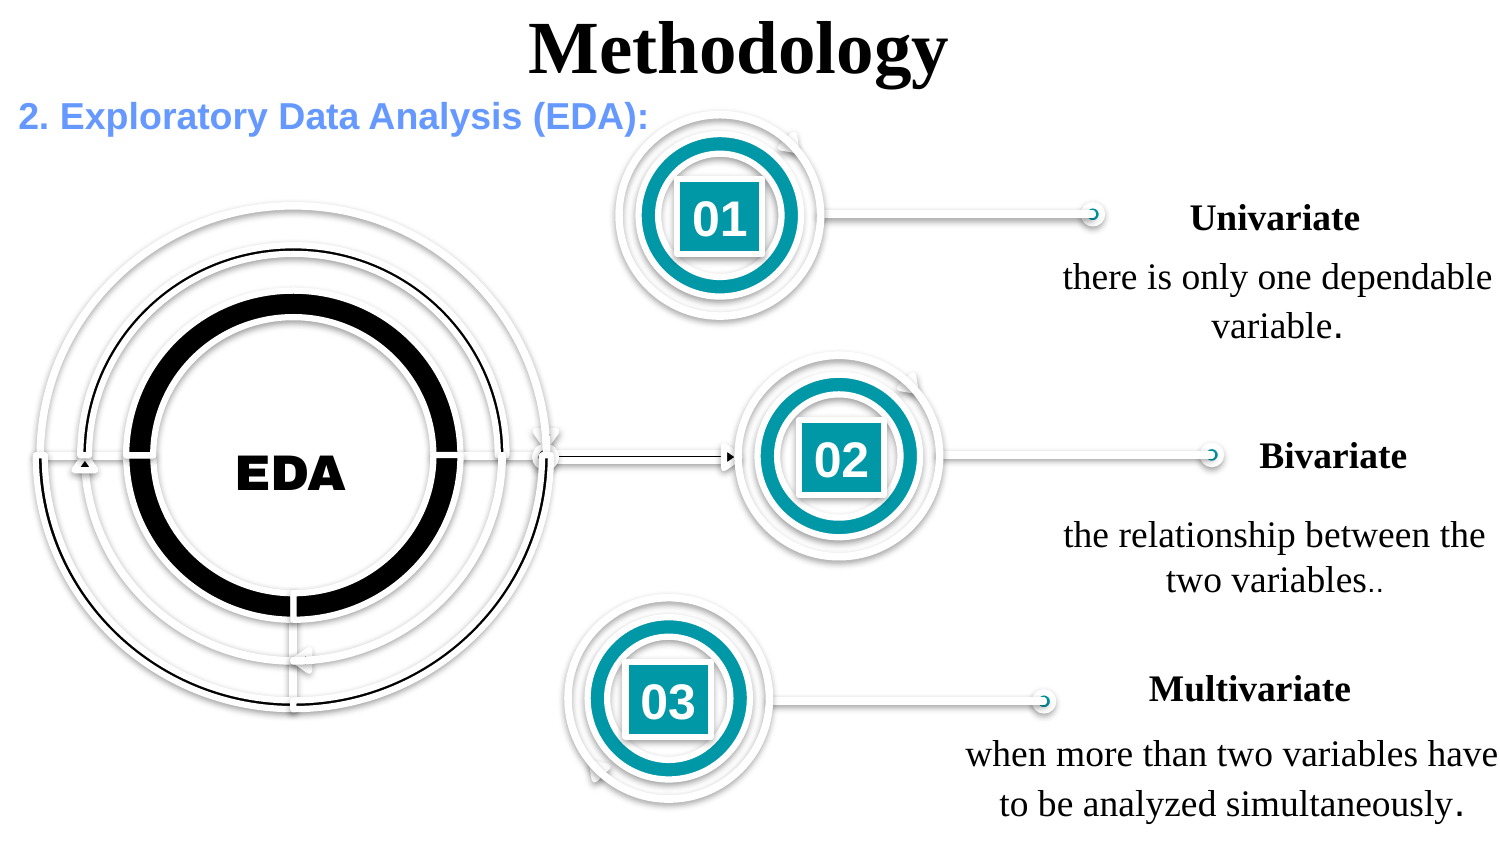

Methodology
2. Exploratory Data Analysis (EDA):

01

Univariate

there is only one dependable variable.

02

Bivariate
EDA
the relationship between the two variables..

03

Multivariate
when more than two variables have to be analyzed simultaneously.
8